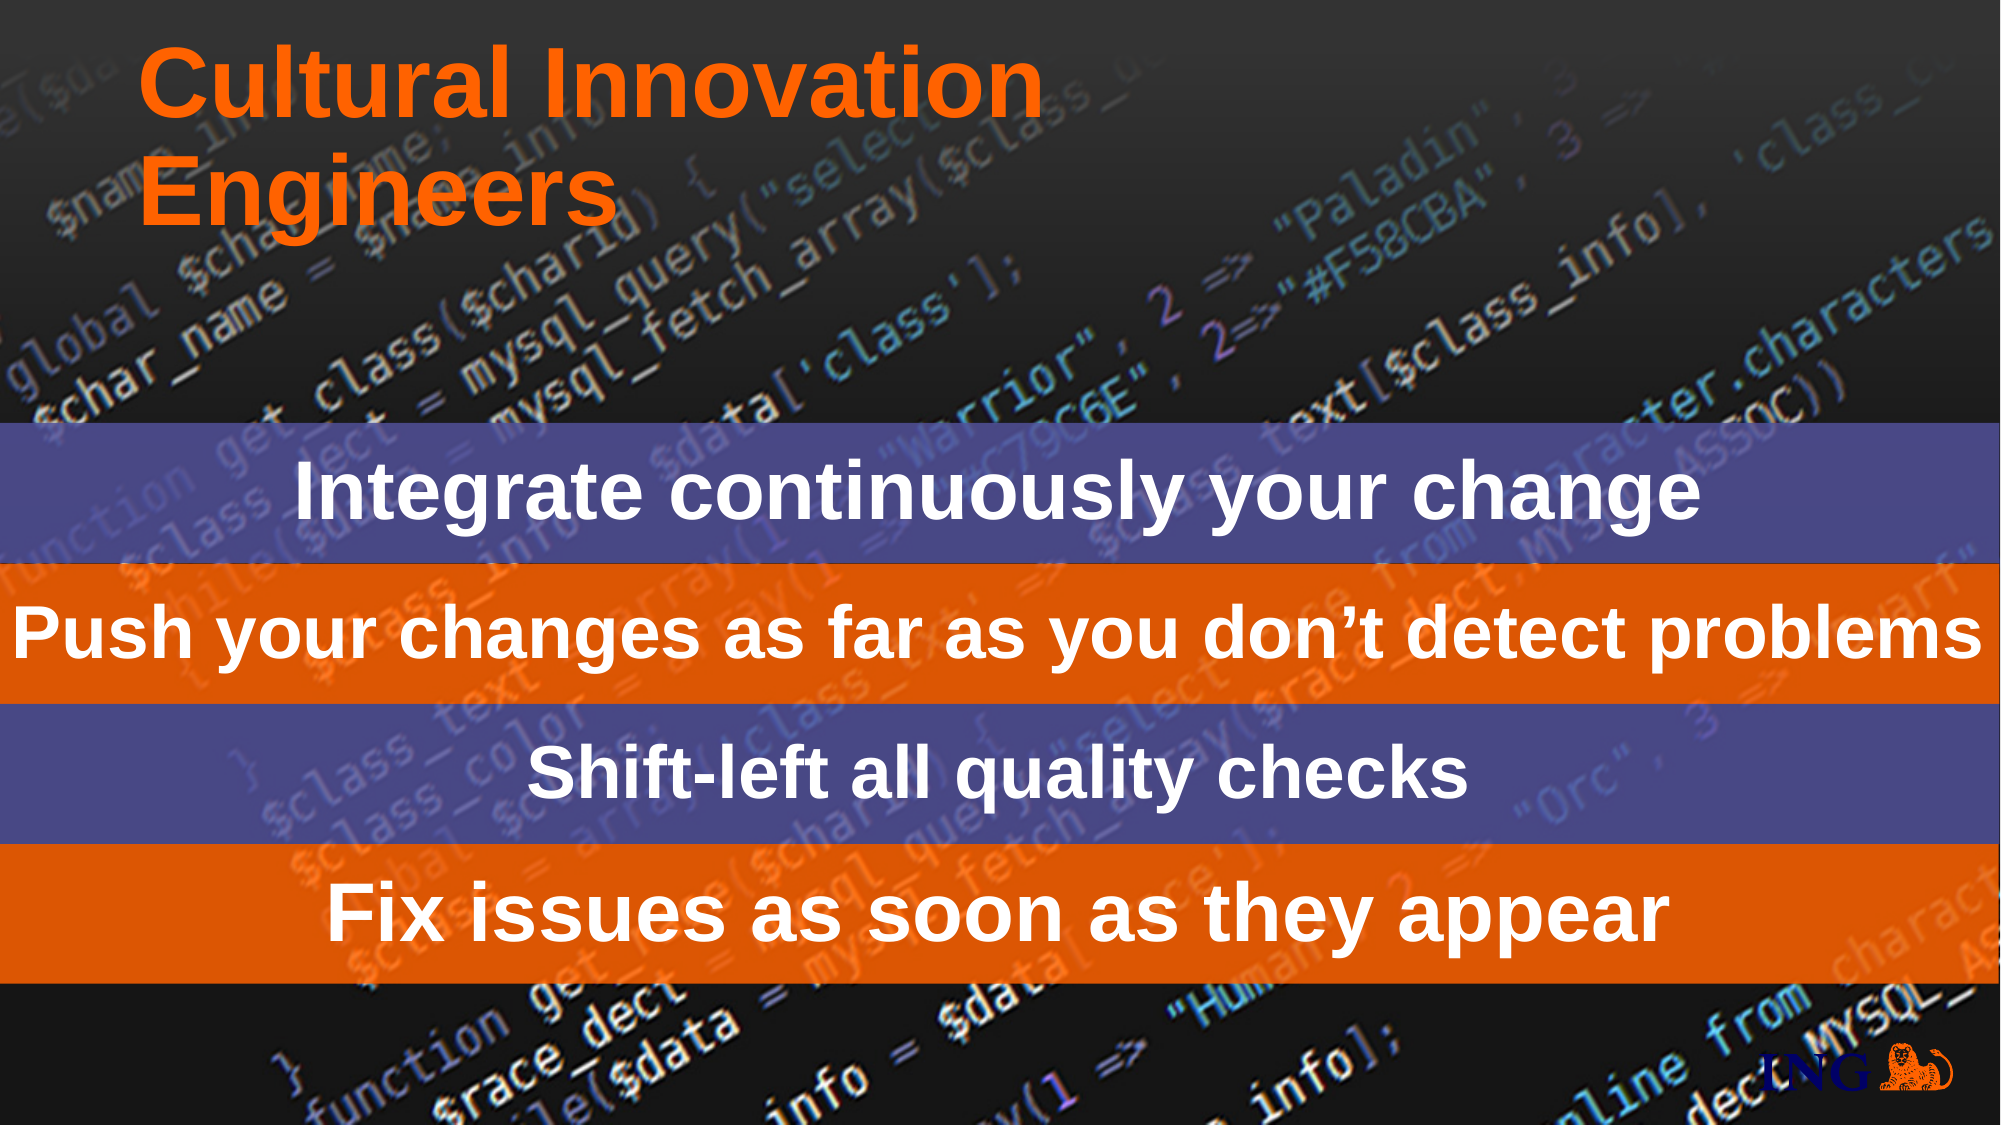

# Cultural Innovation Engineers
Integrate continuously your change
Push your changes as far as you don’t detect problems
Shift-left all quality checks
Fix issues as soon as they appear